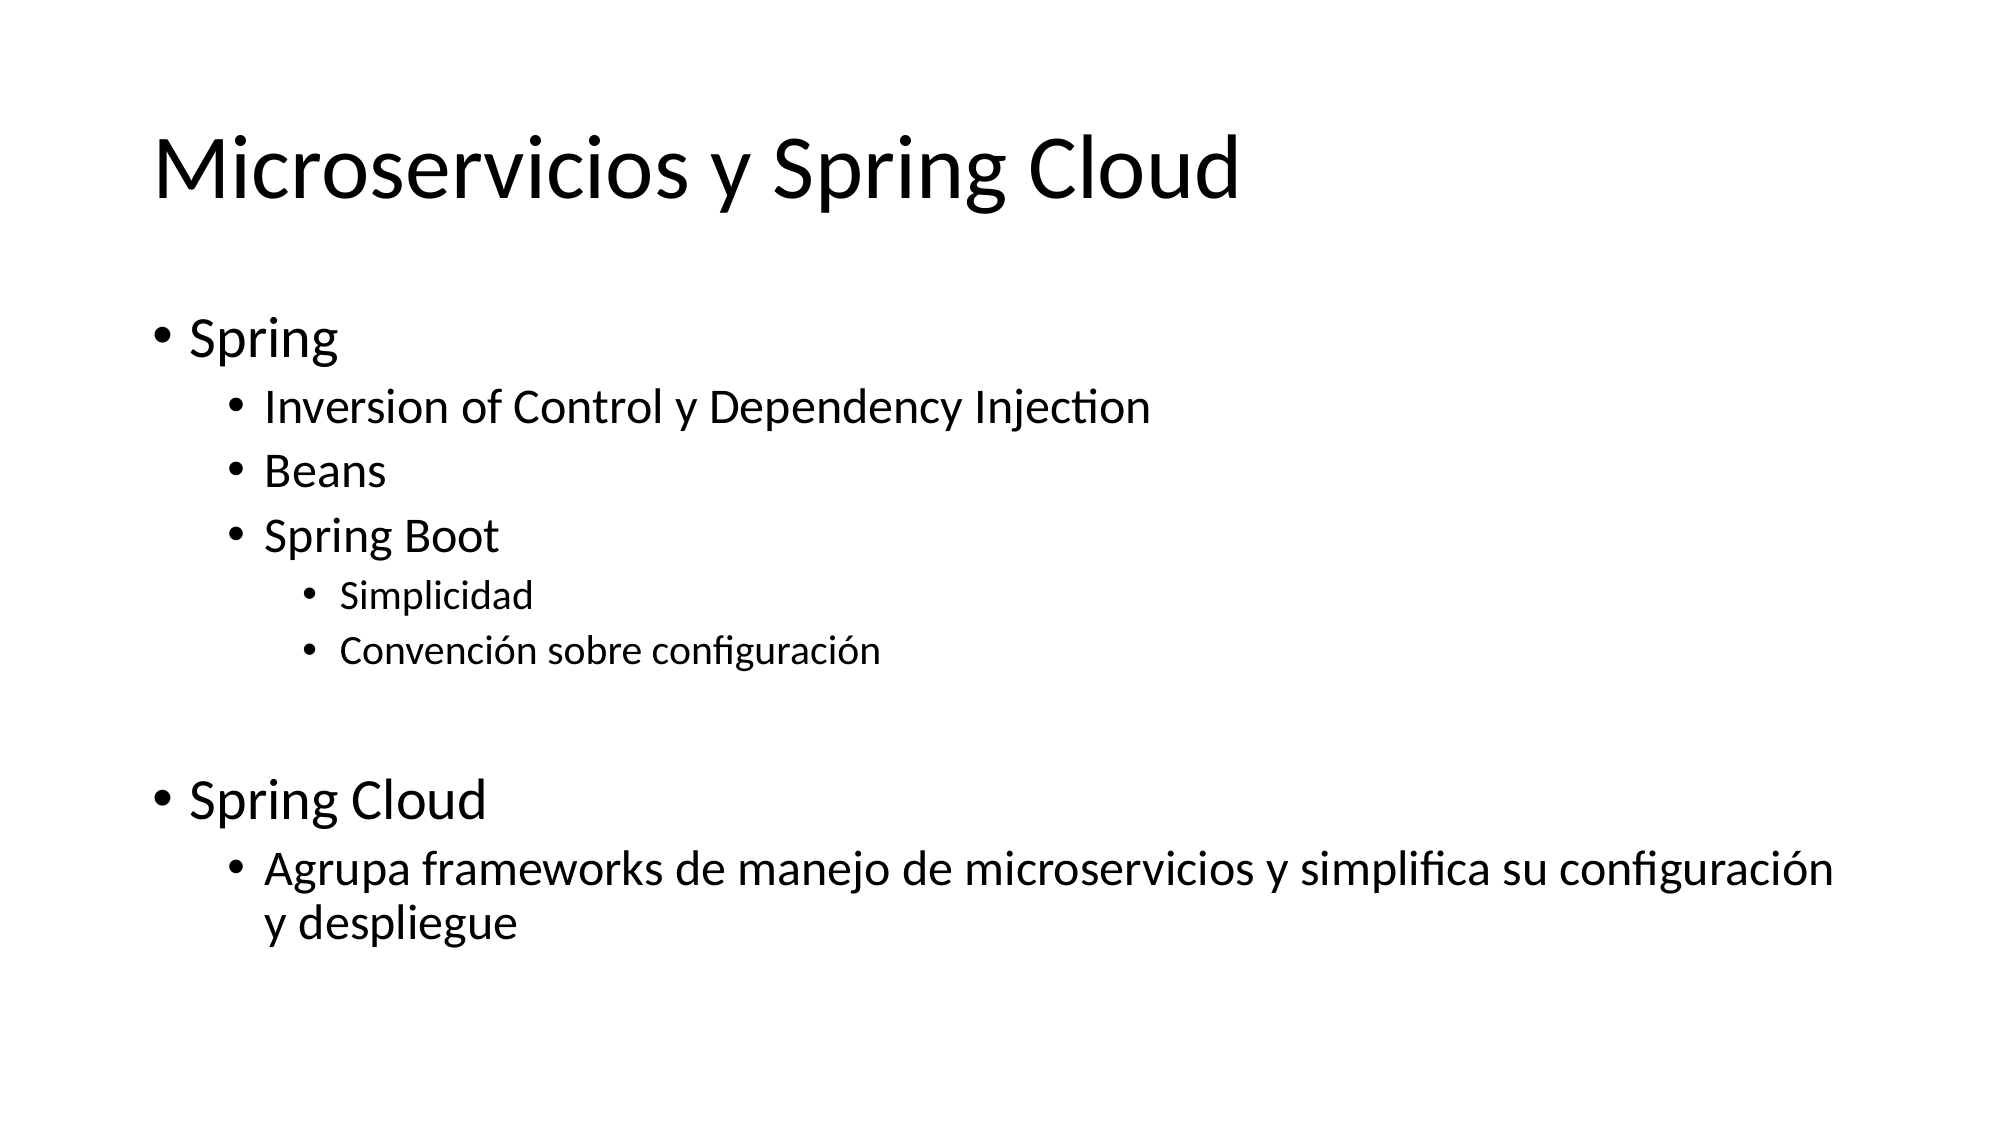

# Microservicios y Spring Cloud
Spring
Inversion of Control y Dependency Injection
Beans
Spring Boot
Simplicidad
Convención sobre configuración

Spring Cloud
Agrupa frameworks de manejo de microservicios y simplifica su configuración y despliegue